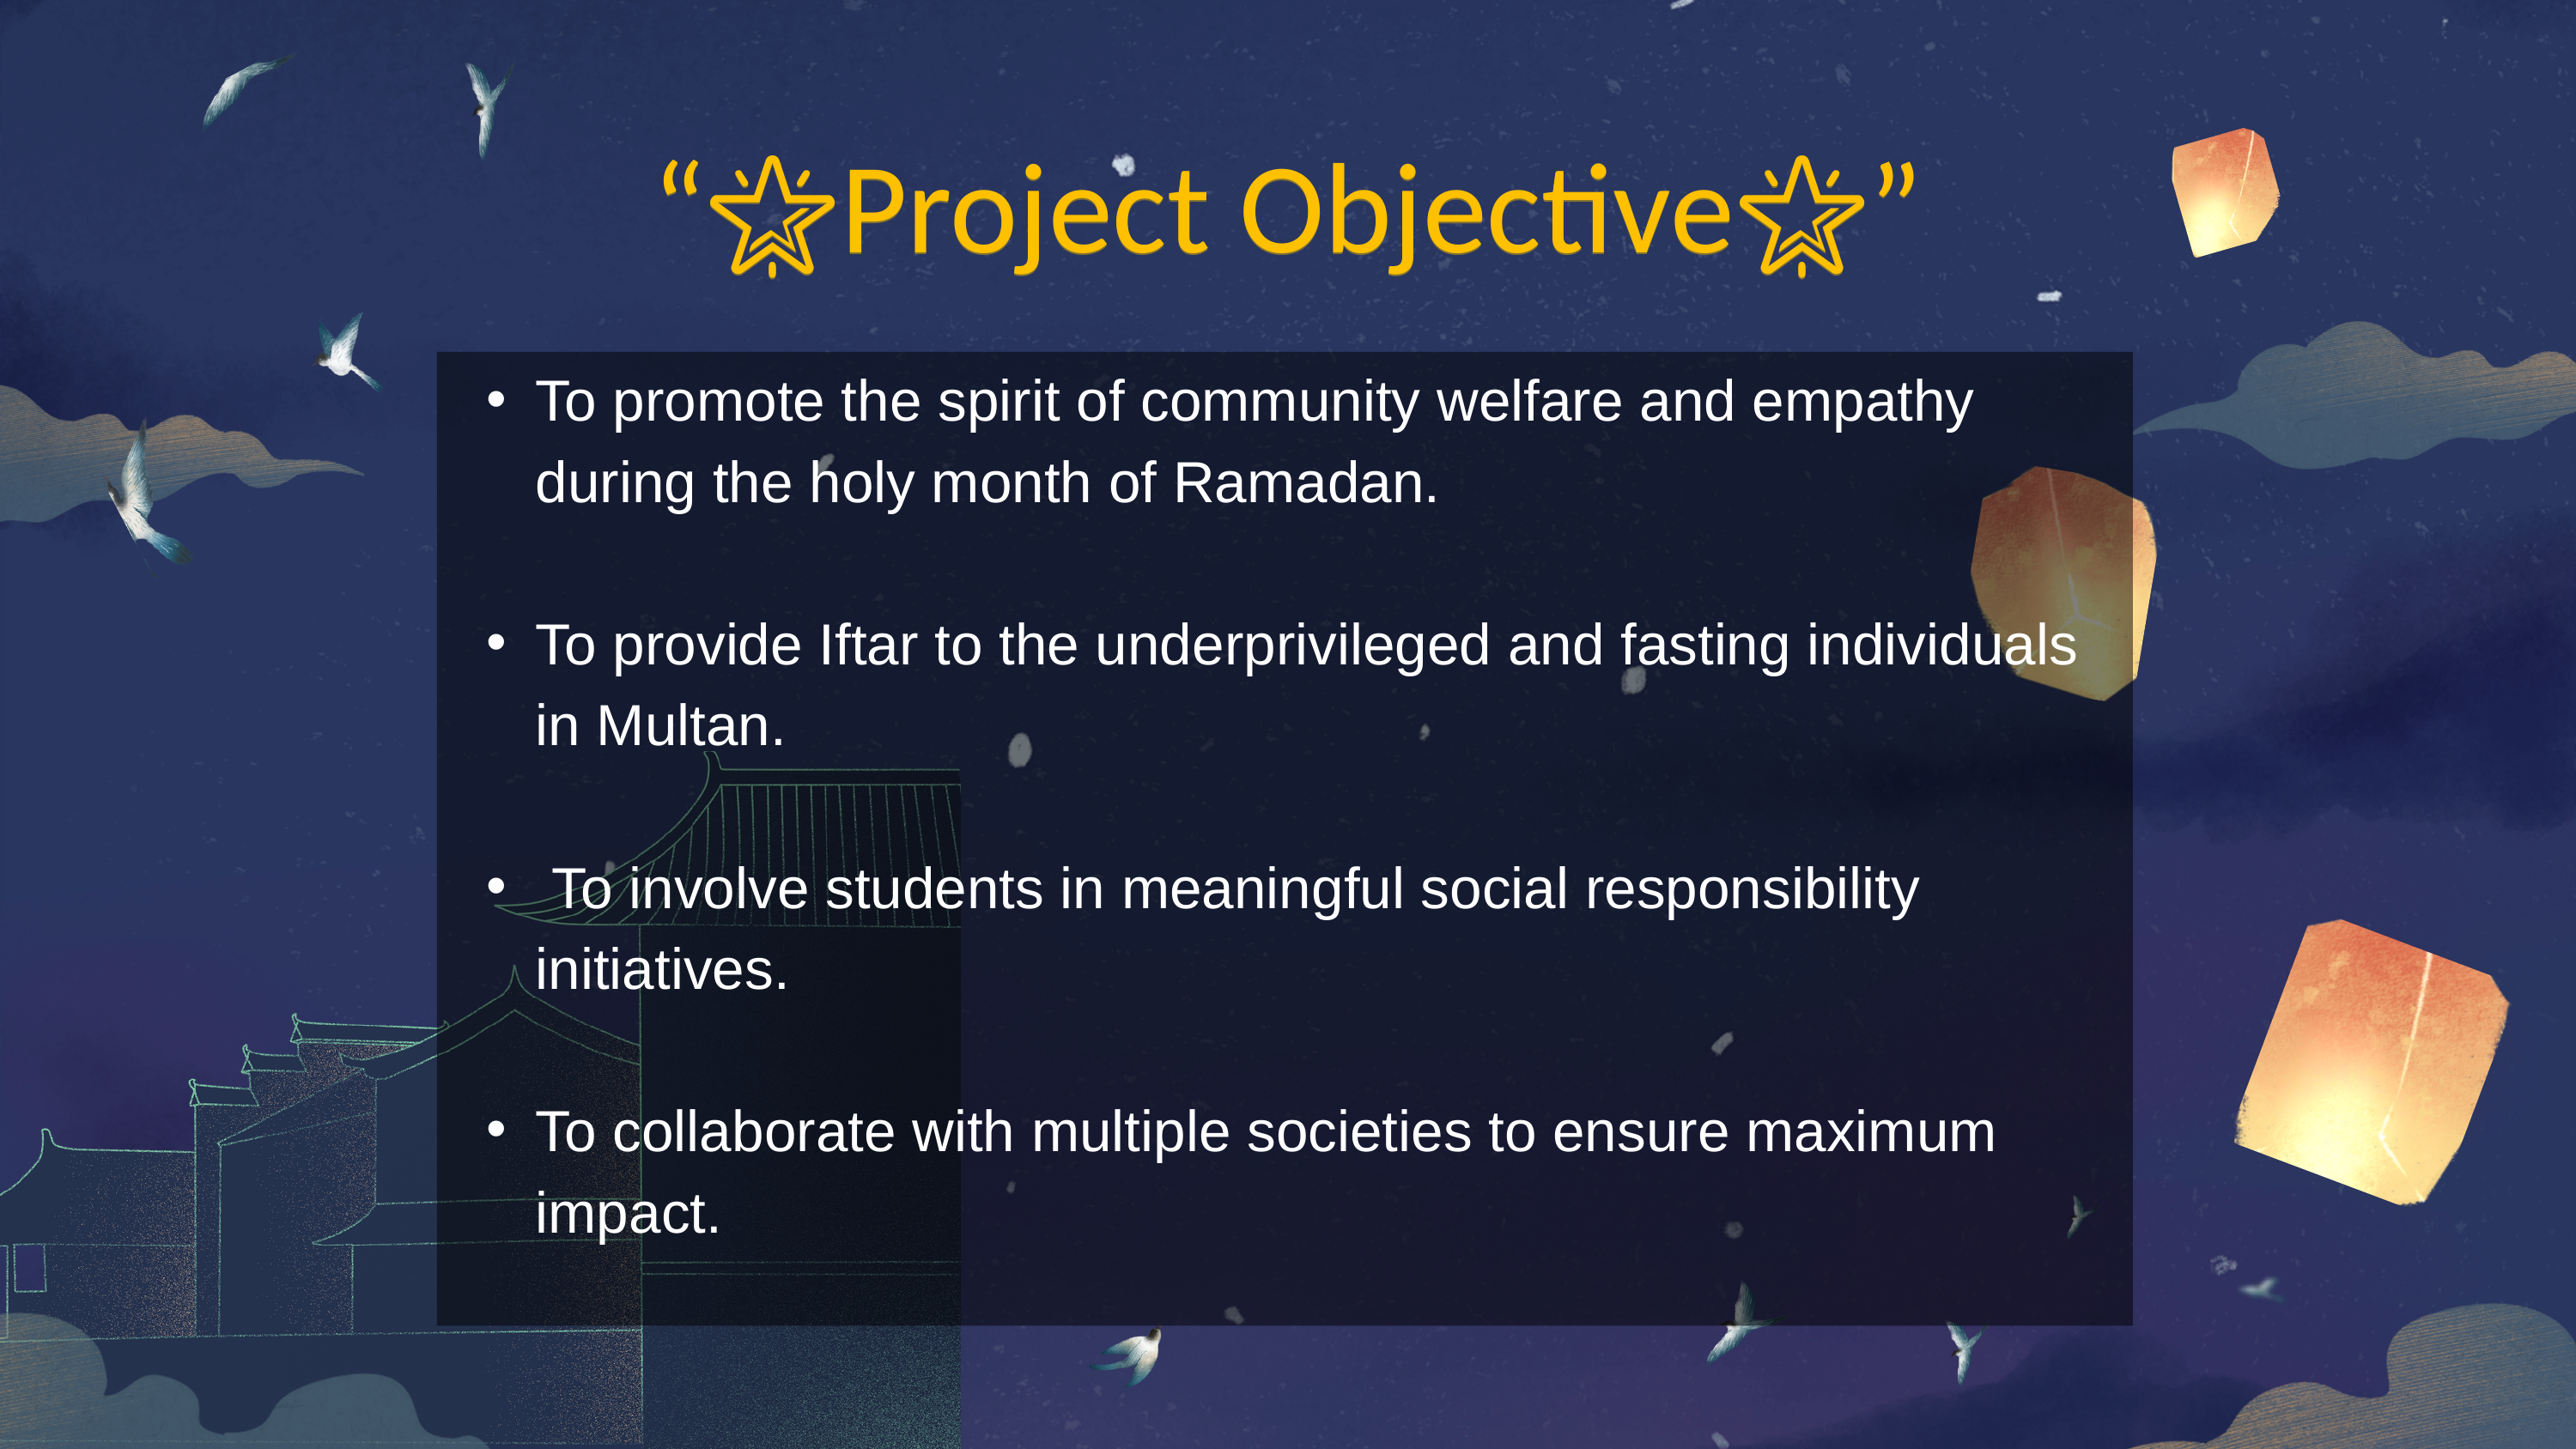

“🌟Project Objective🌟”
“🌟Project Objective🌟”

To promote the spirit of community welfare and empathy during the holy month of Ramadan.

To provide Iftar to the underprivileged and fasting individuals in Multan.

 To involve students in meaningful social responsibility initiatives.

To collaborate with multiple societies to ensure maximum impact.